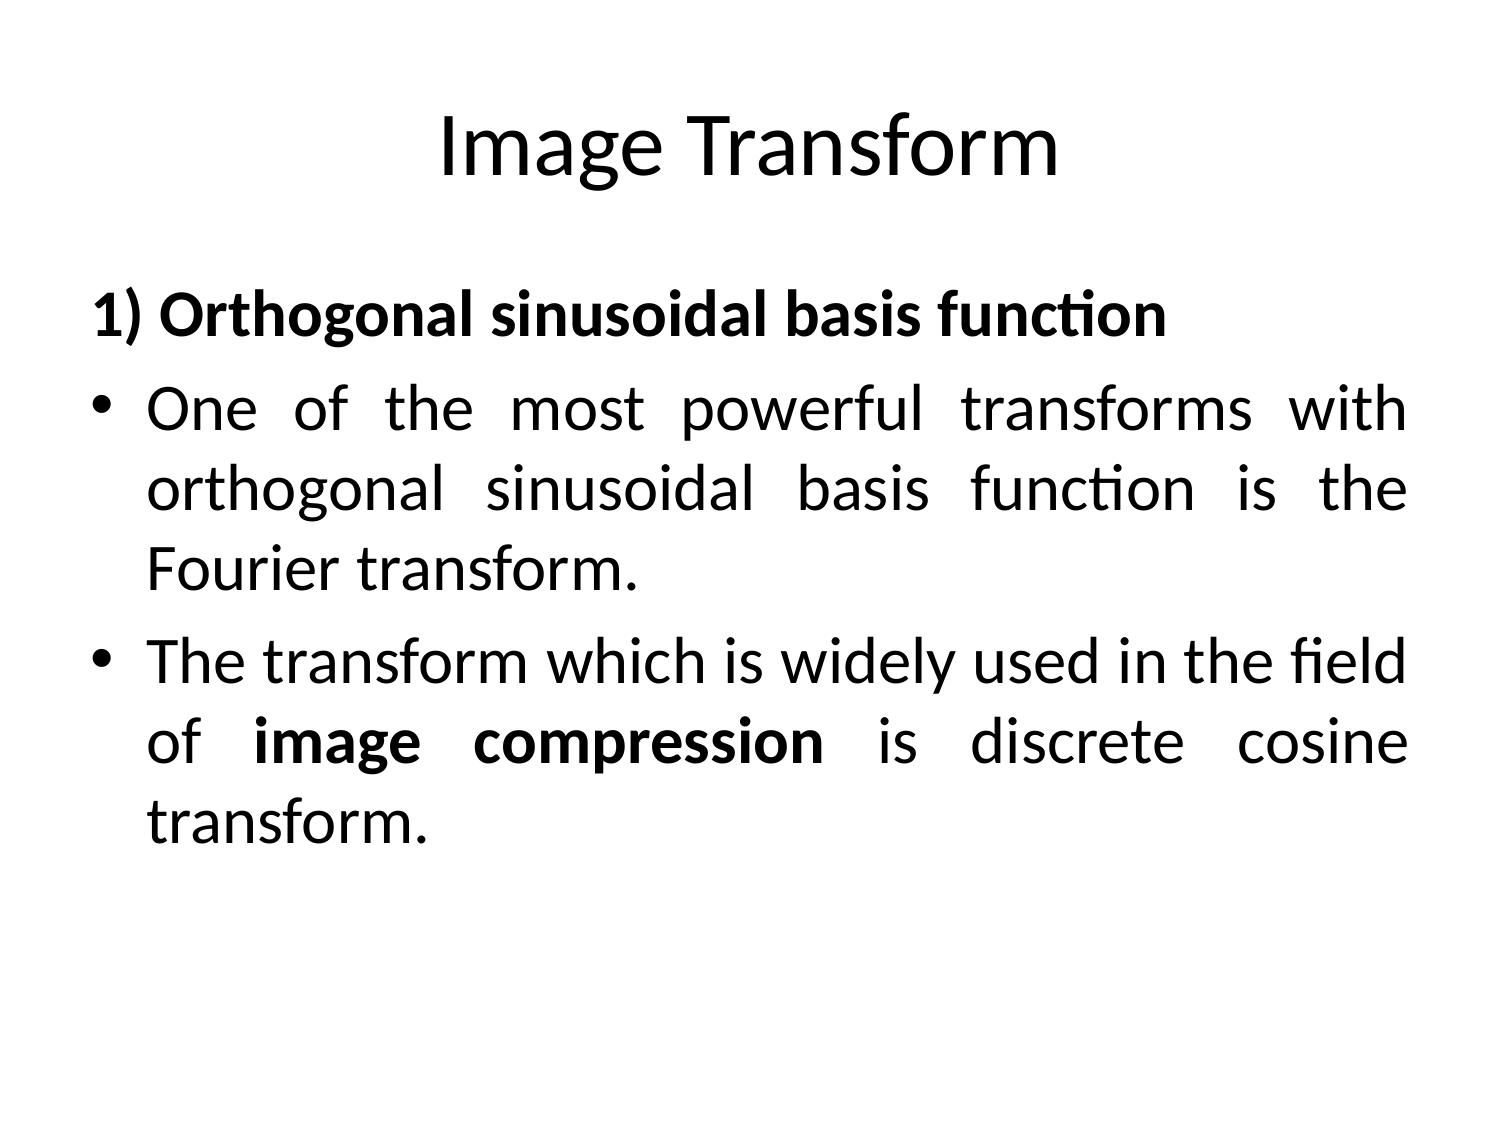

# Image Transform
1) Orthogonal sinusoidal basis function
One of the most powerful transforms with orthogonal sinusoidal basis function is the Fourier transform.
The transform which is widely used in the field of image compression is discrete cosine transform.